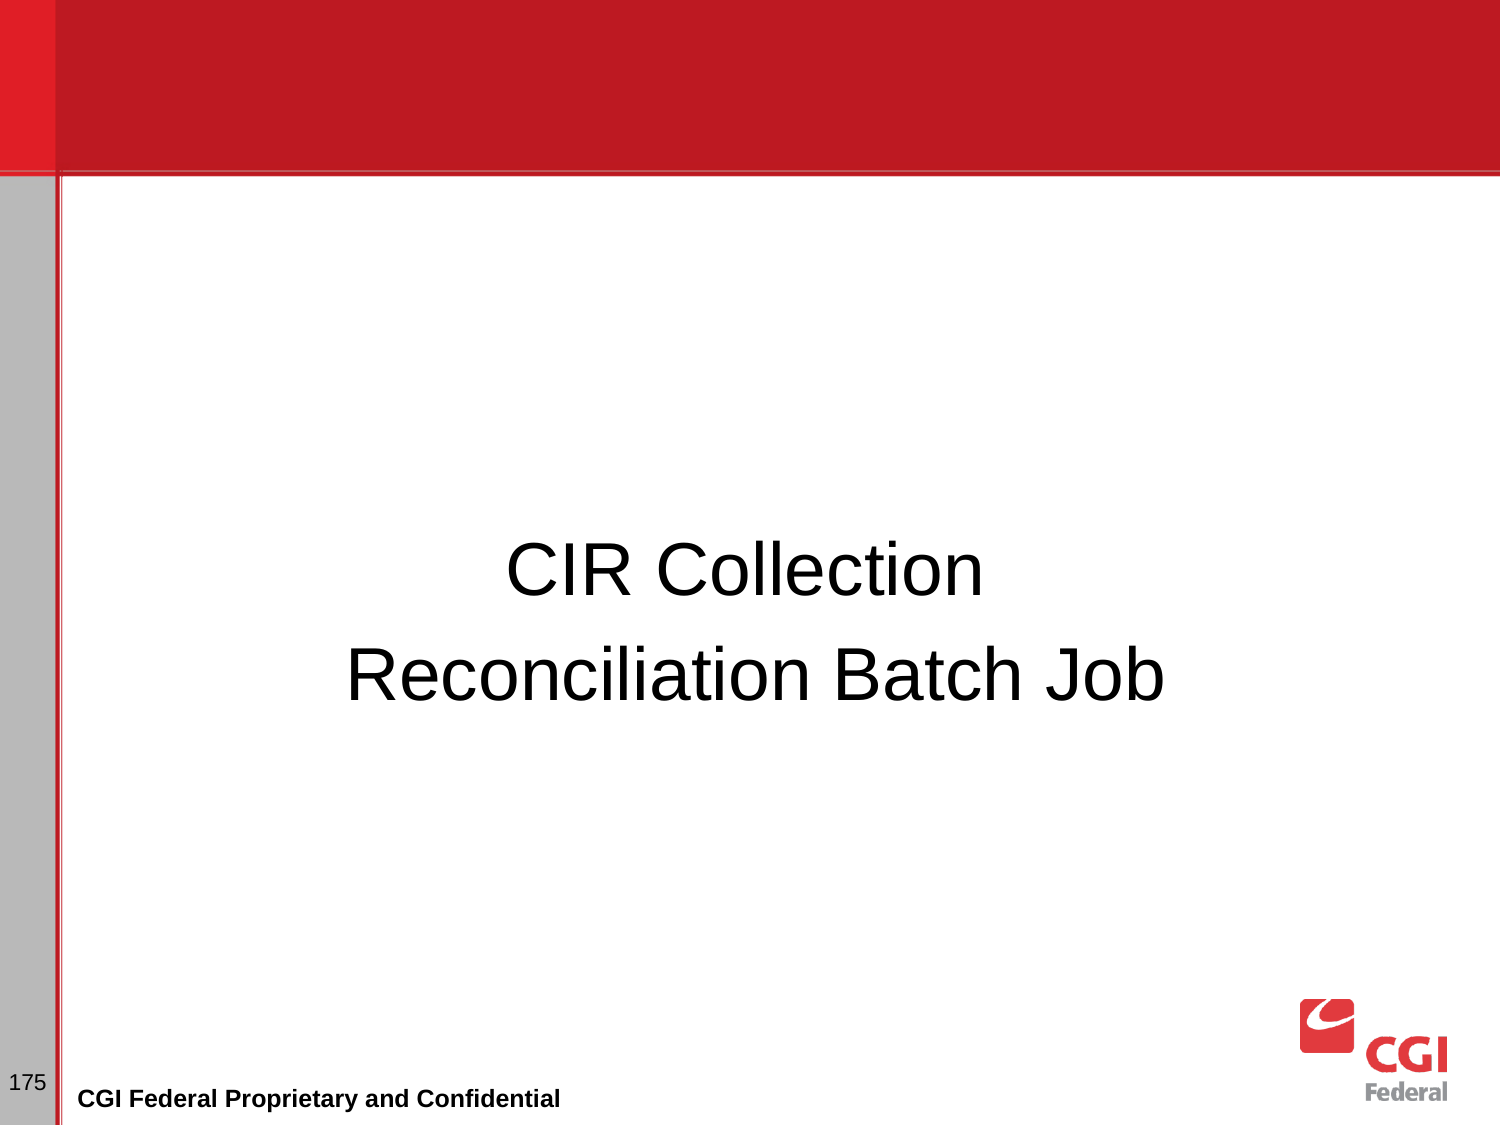

CIR Collection
Reconciliation Batch Job
# Dunning
175
CGI Federal Proprietary and Confidential